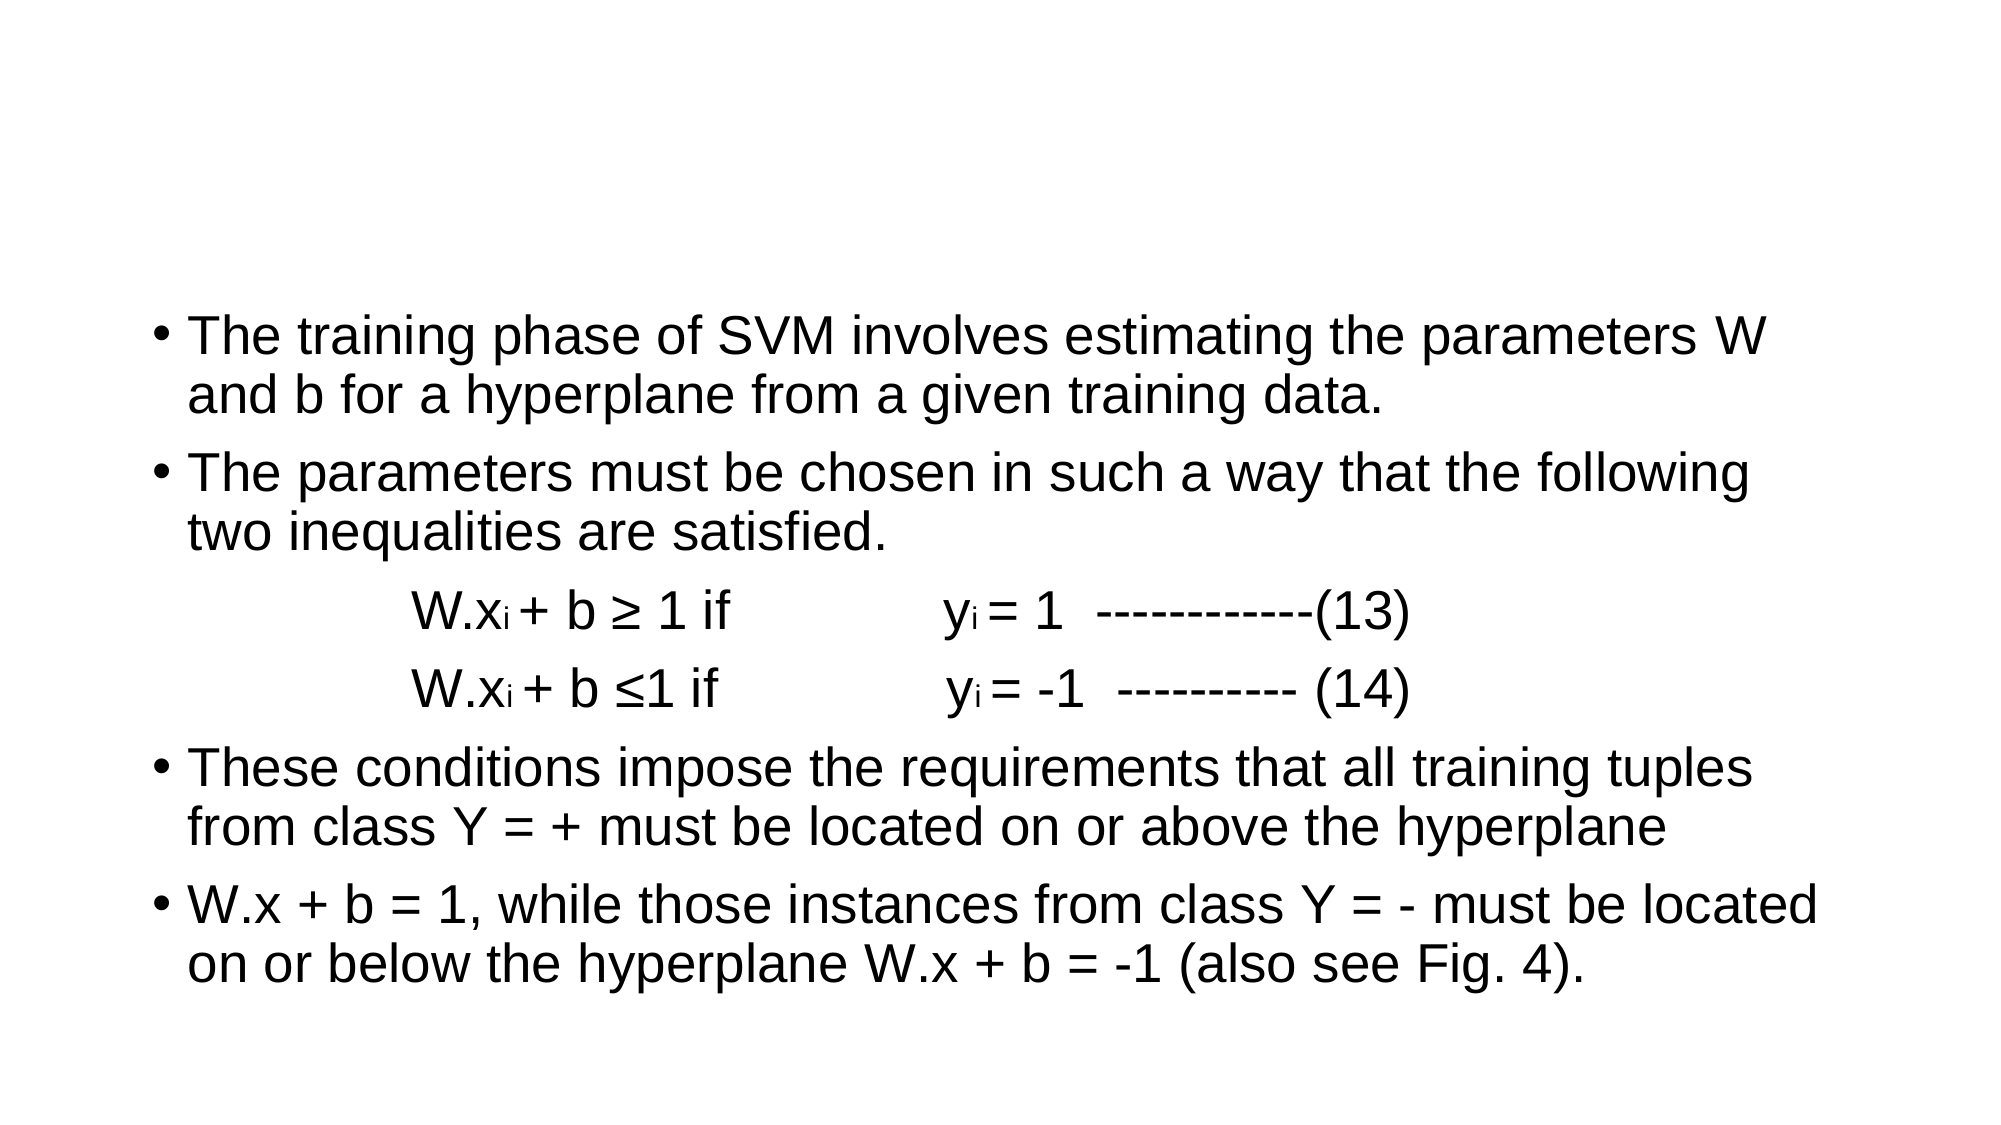

#
The training phase of SVM involves estimating the parameters W and b for a hyperplane from a given training data.
The parameters must be chosen in such a way that the following two inequalities are satisfied.
                 W.xi + b ≥ 1 if              yi = 1  ------------(13)
                 W.xi + b ≤1 if               yi = -1  ---------- (14)
These conditions impose the requirements that all training tuples from class Y = + must be located on or above the hyperplane
W.x + b = 1, while those instances from class Y = - must be located on or below the hyperplane W.x + b = -1 (also see Fig. 4).